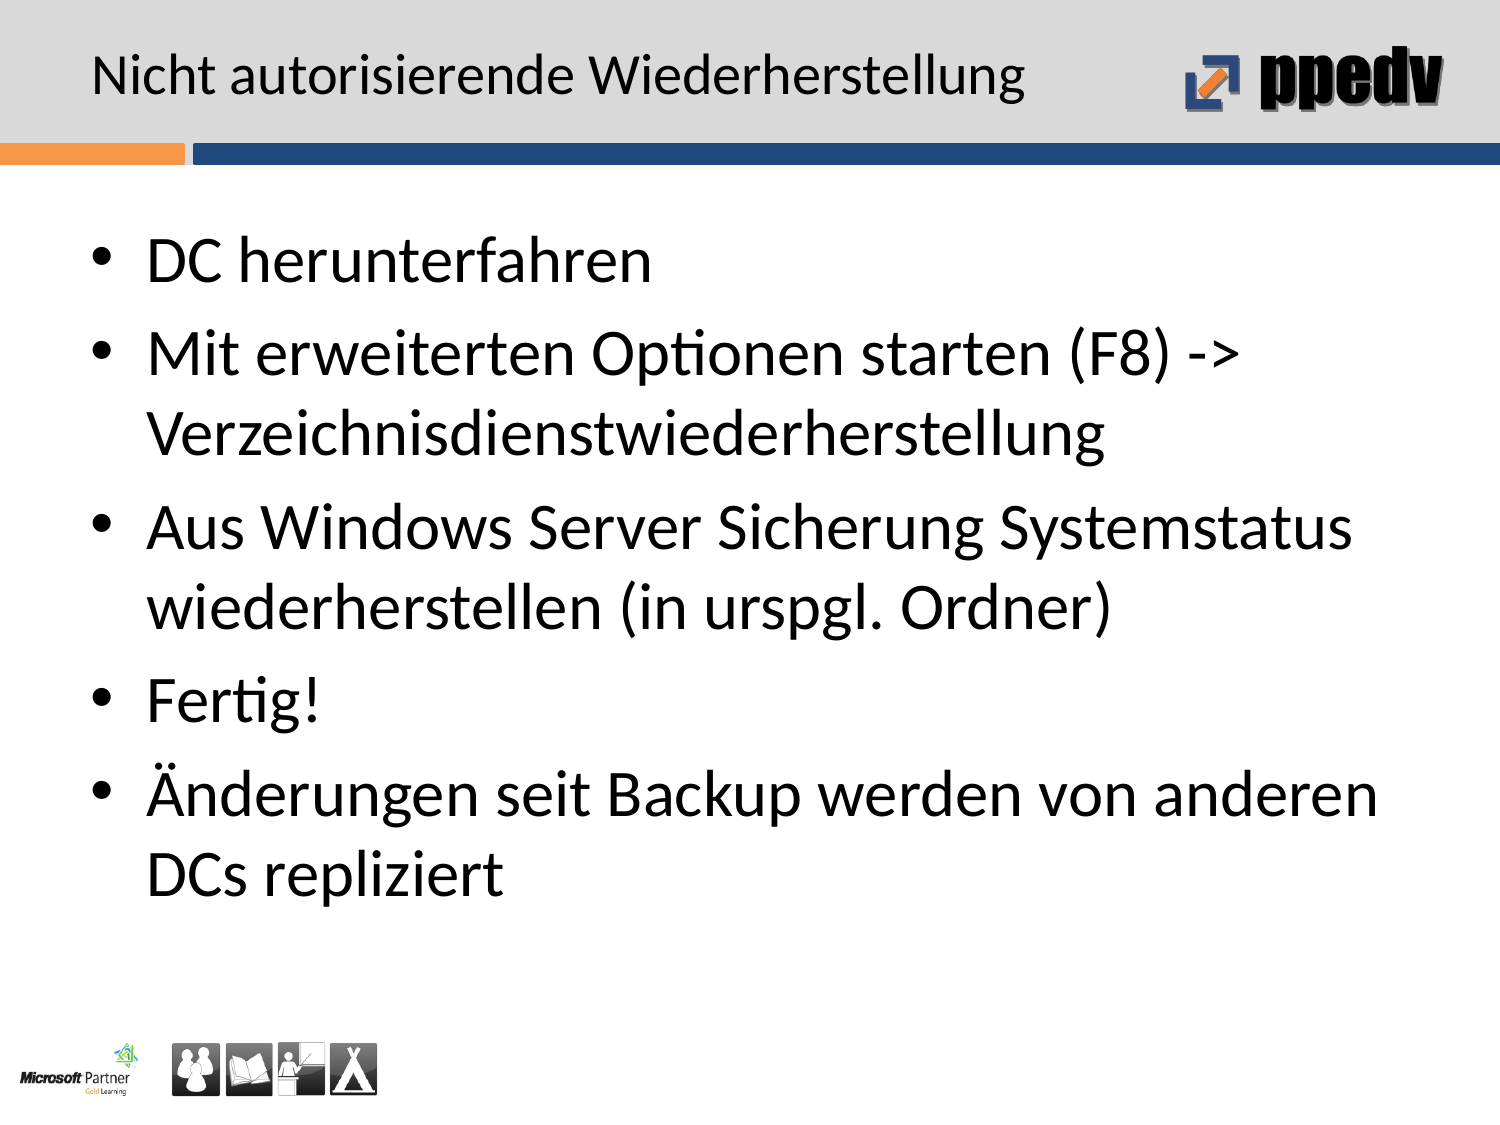

# Nicht autorisierende Wiederherstellung
DC herunterfahren
Mit erweiterten Optionen starten (F8) -> Verzeichnisdienstwiederherstellung
Aus Windows Server Sicherung Systemstatus wiederherstellen (in urspgl. Ordner)
Fertig!
Änderungen seit Backup werden von anderen DCs repliziert